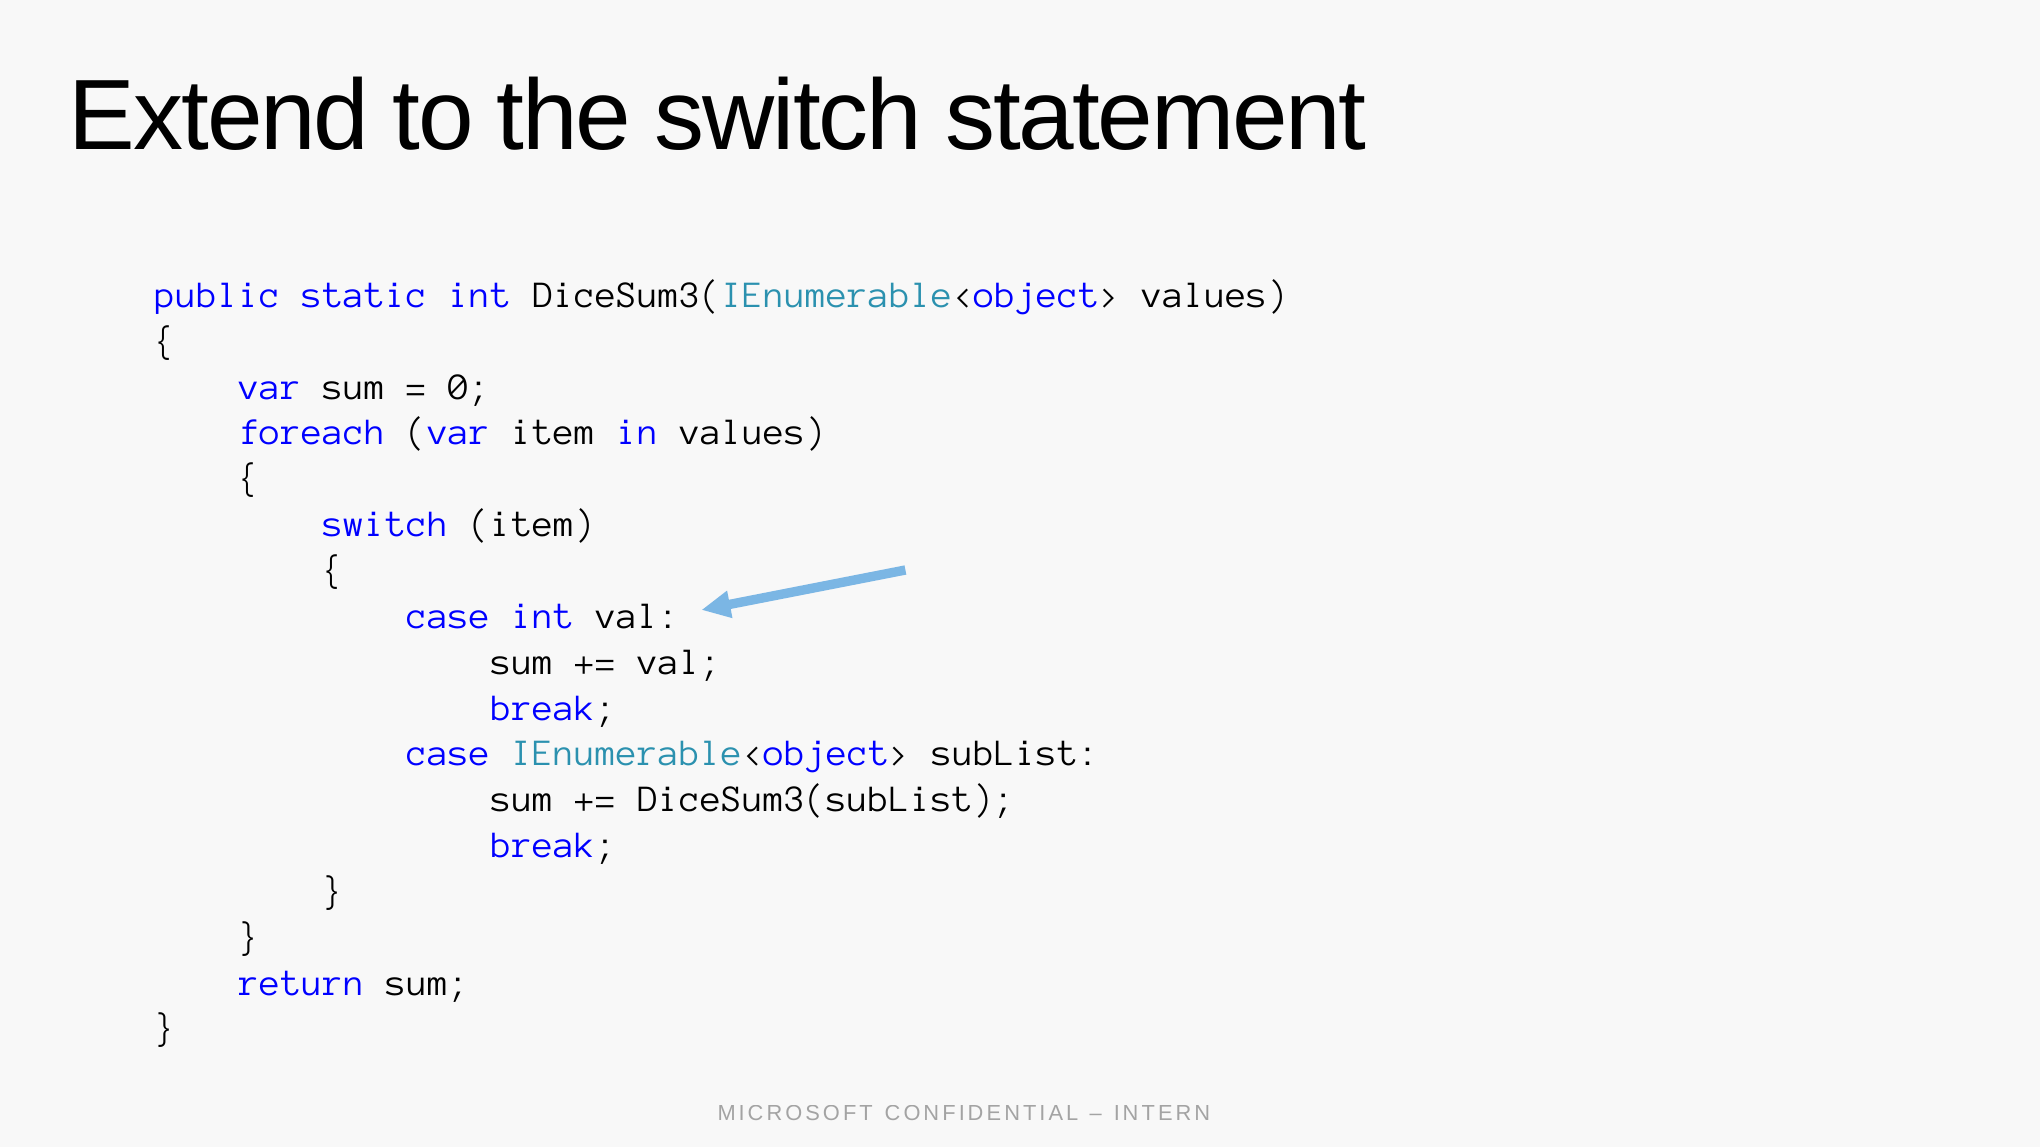

# Extend to the switch statement
public static int DiceSum3(IEnumerable<object> values)
{
    var sum = 0;
    foreach (var item in values)
    {
        switch (item)
        {
            case int val:
                sum += val;
                break;
            case IEnumerable<object> subList:
                sum += DiceSum3(subList);
                break;
        }
    }
    return sum;
}